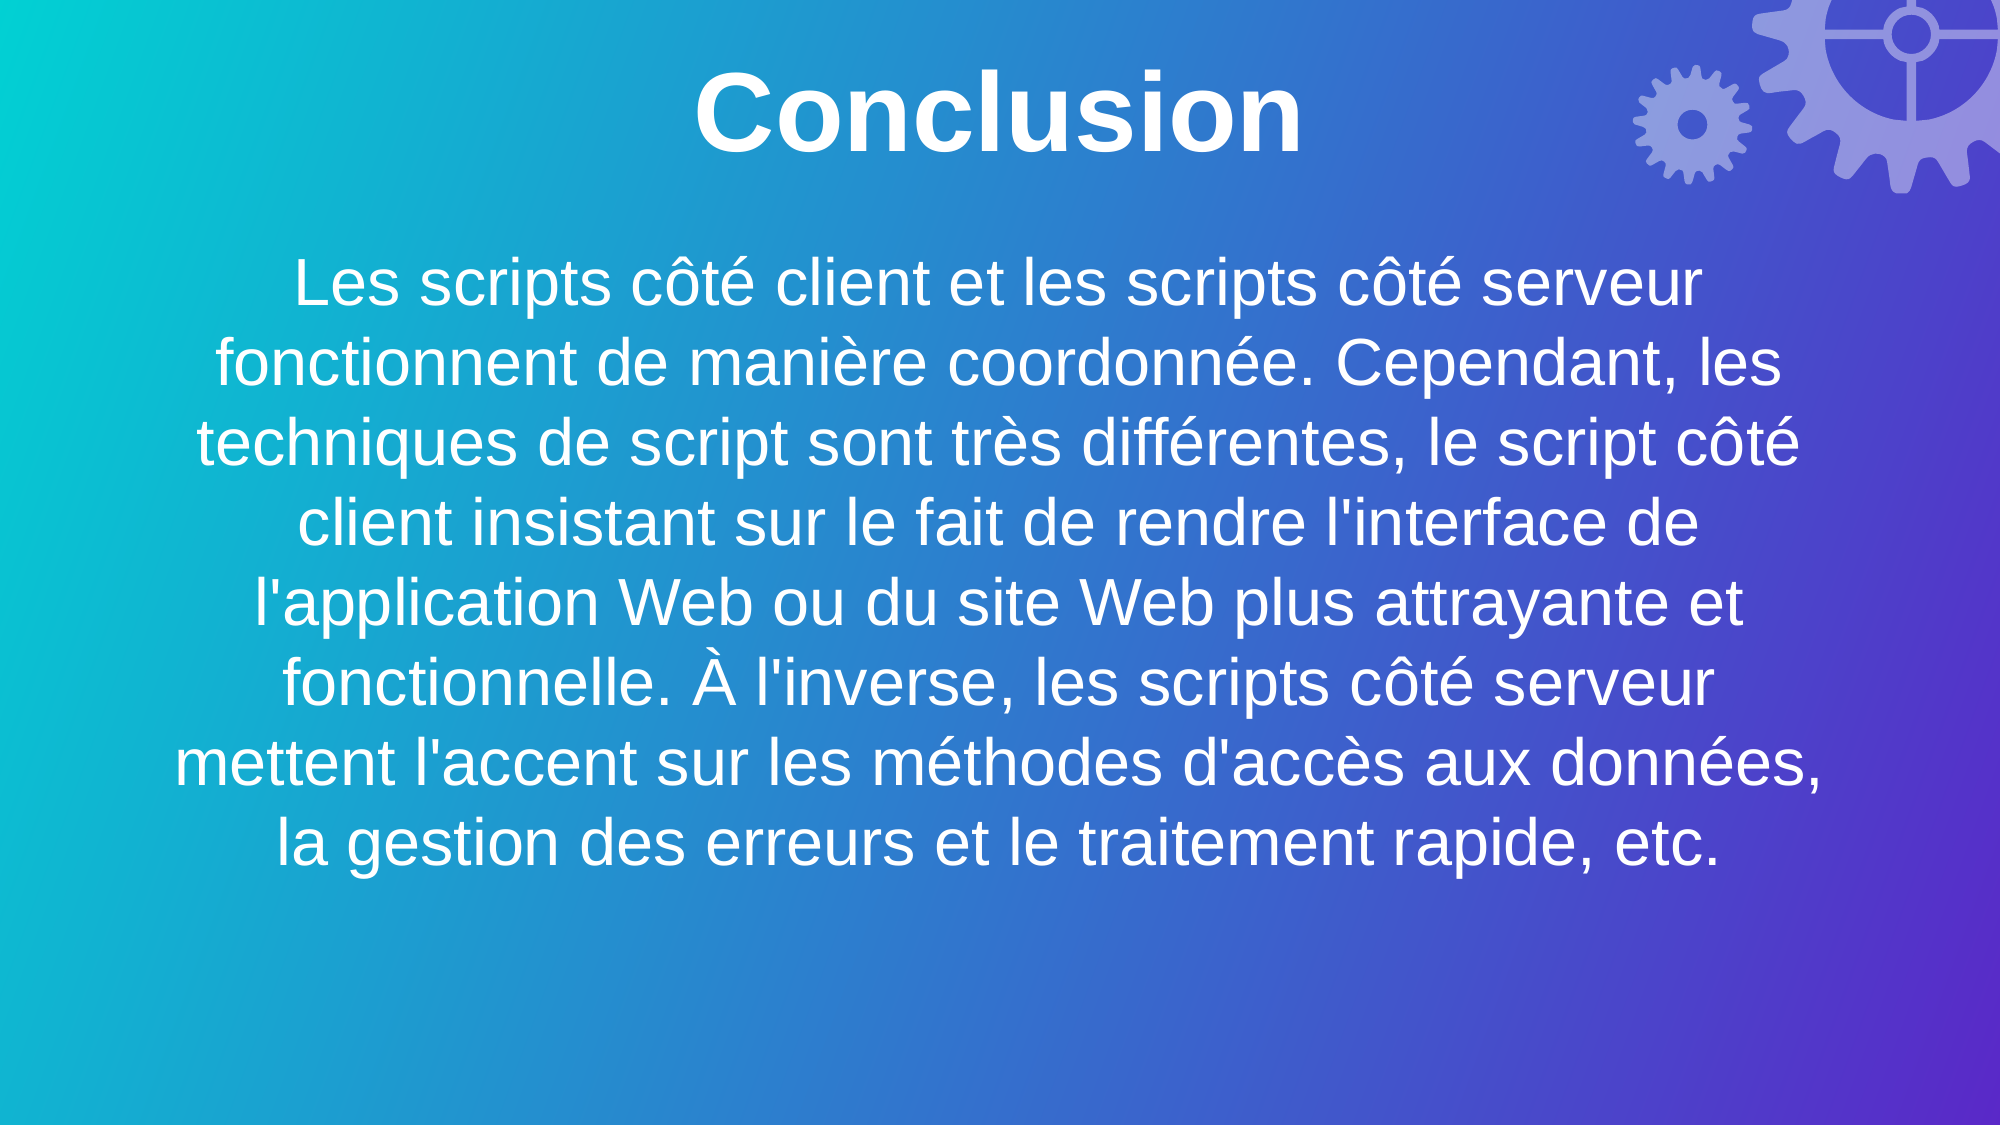

Conclusion
Les scripts côté client et les scripts côté serveur fonctionnent de manière coordonnée. Cependant, les techniques de script sont très différentes, le script côté client insistant sur le fait de rendre l'interface de l'application Web ou du site Web plus attrayante et fonctionnelle. À l'inverse, les scripts côté serveur mettent l'accent sur les méthodes d'accès aux données, la gestion des erreurs et le traitement rapide, etc.